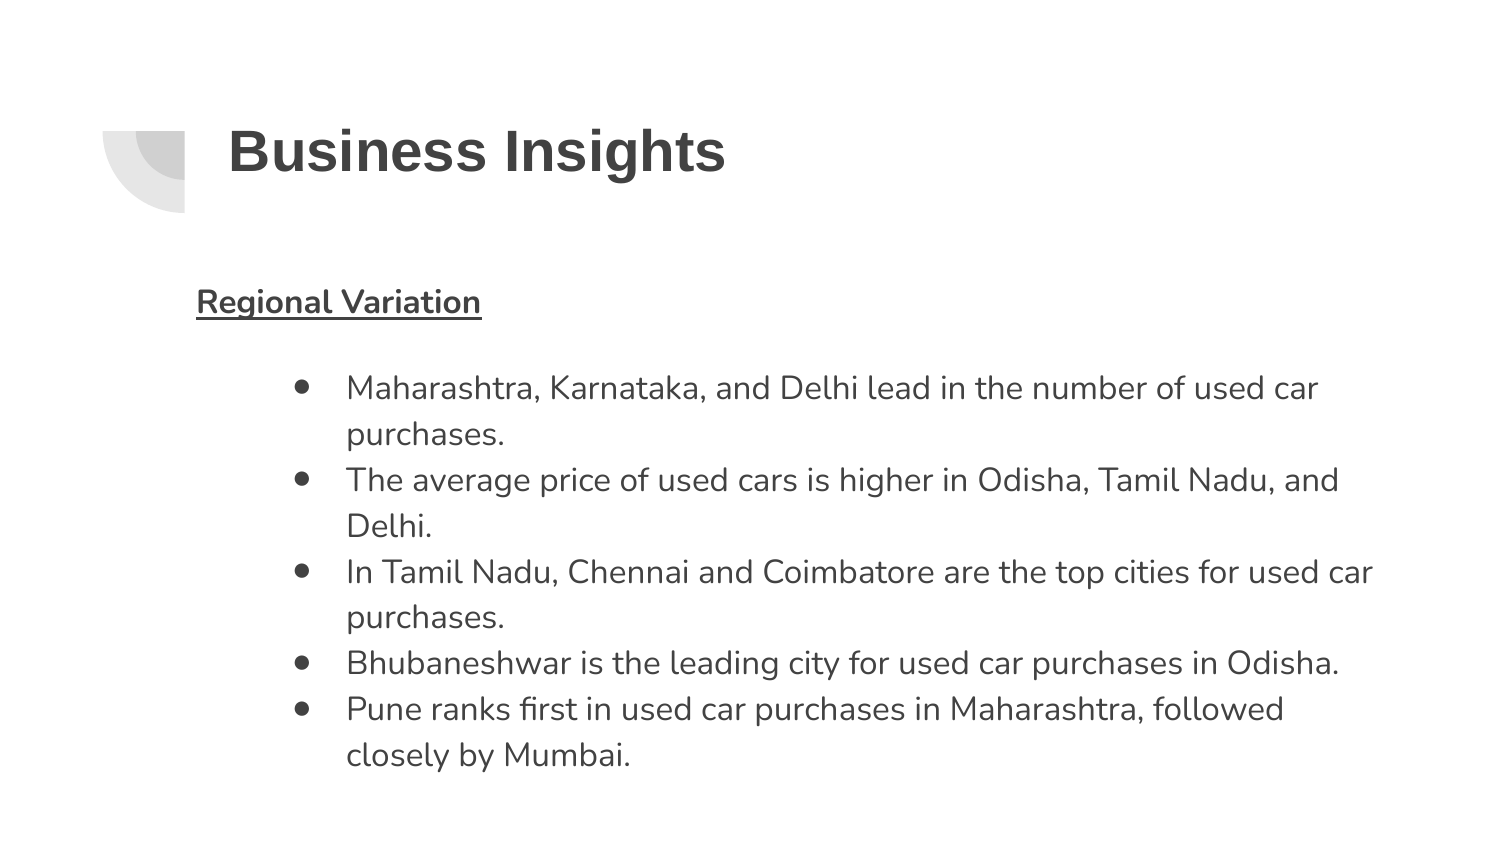

# Business Insights

Regional Variation

Maharashtra, Karnataka, and Delhi lead in the number of used car purchases.
The average price of used cars is higher in Odisha, Tamil Nadu, and Delhi.
In Tamil Nadu, Chennai and Coimbatore are the top cities for used car purchases.
Bhubaneshwar is the leading city for used car purchases in Odisha.
Pune ranks first in used car purchases in Maharashtra, followed closely by Mumbai.